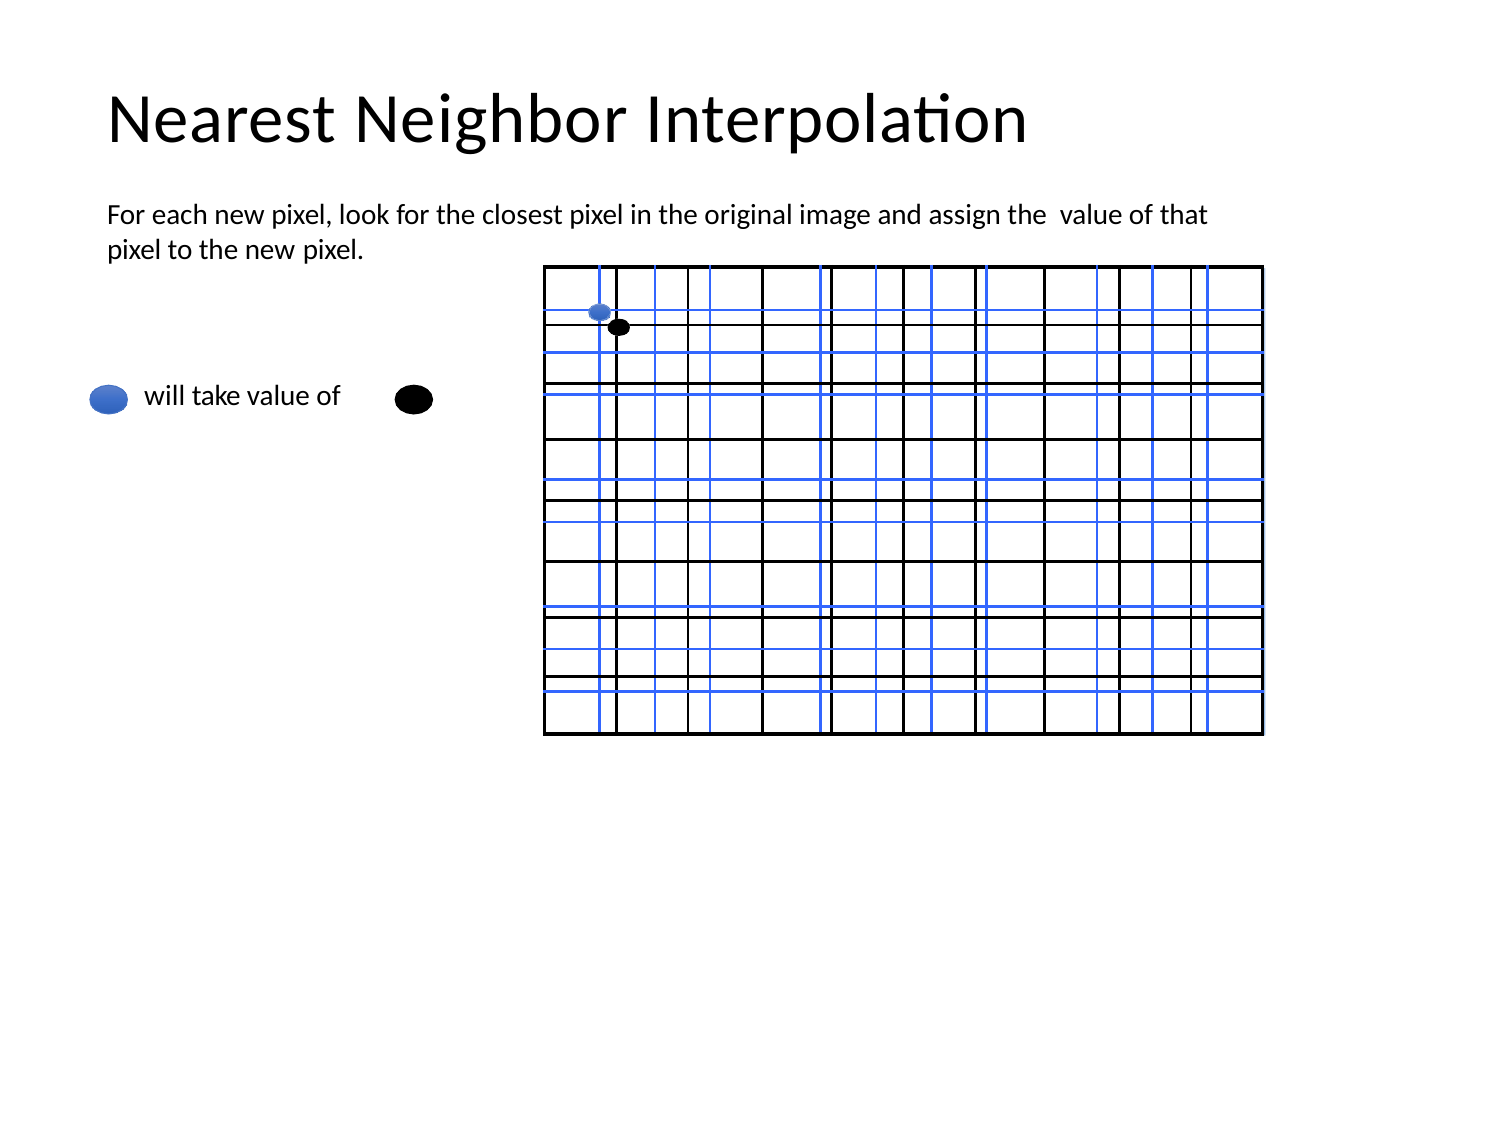

# Nearest Neighbor Interpolation
For each new pixel, look for the closest pixel in the original image and assign the  value of that pixel to the new pixel.
|  |  |  |  |  |  |  |  |  |  |  |  |  |  |  |  |  |  |  |  |
| --- | --- | --- | --- | --- | --- | --- | --- | --- | --- | --- | --- | --- | --- | --- | --- | --- | --- | --- | --- |
|  |  |  |  |  |  |  |  |  |  |  |  |  |  |  |  |  |  |  |  |
|  |  |  |  |  |  |  |  |  |  |  |  |  |  |  |  |  |  |  |  |
|  |  |  |  |  |  |  |  |  |  |  |  |  |  |  |  |  |  |  |  |
|  |  |  |  |  |  |  |  |  |  |  |  |  |  |  |  |  |  |  |  |
|  |  |  |  |  |  |  |  |  |  |  |  |  |  |  |  |  |  |  |  |
|  |  |  |  |  |  |  |  |  |  |  |  |  |  |  |  |  |  |  |  |
|  |  |  |  |  |  |  |  |  |  |  |  |  |  |  |  |  |  |  |  |
|  |  |  |  |  |  |  |  |  |  |  |  |  |  |  |  |  |  |  |  |
|  |  |  |  |  |  |  |  |  |  |  |  |  |  |  |  |  |  |  |  |
|  |  |  |  |  |  |  |  |  |  |  |  |  |  |  |  |  |  |  |  |
|  |  |  |  |  |  |  |  |  |  |  |  |  |  |  |  |  |  |  |  |
|  |  |  |  |  |  |  |  |  |  |  |  |  |  |  |  |  |  |  |  |
|  |  |  |  |  |  |  |  |  |  |  |  |  |  |  |  |  |  |  |  |
|  |  |  |  |  |  |  |  |  |  |  |  |  |  |  |  |  |  |  |  |
|  |  |  |  |  |  |  |  |  |  |  |  |  |  |  |  |  |  |  |  |

will take value of